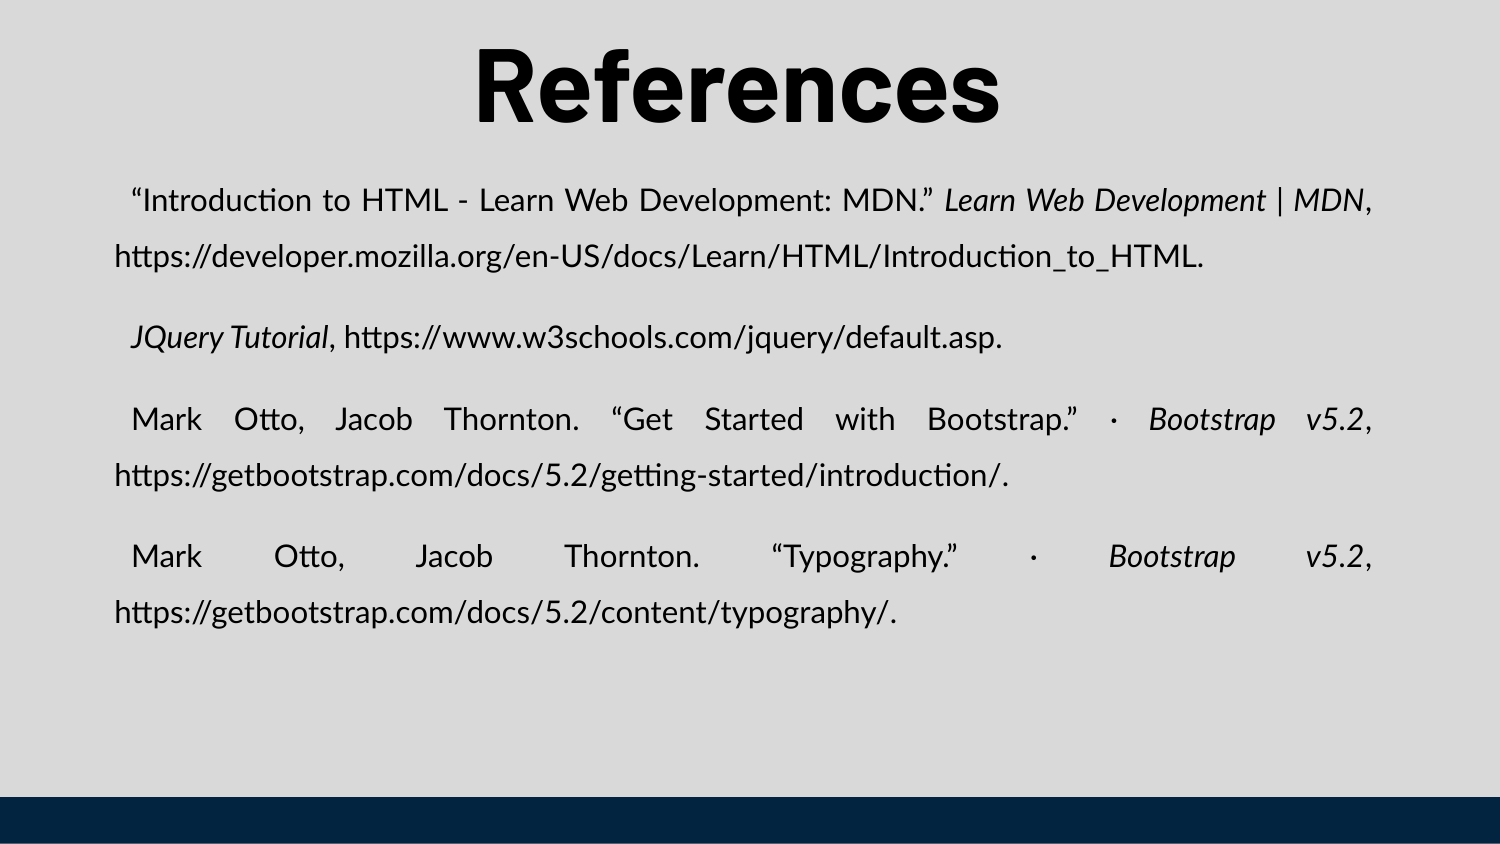

# References
“Introduction to HTML - Learn Web Development: MDN.” Learn Web Development | MDN, https://developer.mozilla.org/en-US/docs/Learn/HTML/Introduction_to_HTML.
JQuery Tutorial, https://www.w3schools.com/jquery/default.asp.
Mark Otto, Jacob Thornton. “Get Started with Bootstrap.” · Bootstrap v5.2, https://getbootstrap.com/docs/5.2/getting-started/introduction/.
Mark Otto, Jacob Thornton. “Typography.” · Bootstrap v5.2, https://getbootstrap.com/docs/5.2/content/typography/.